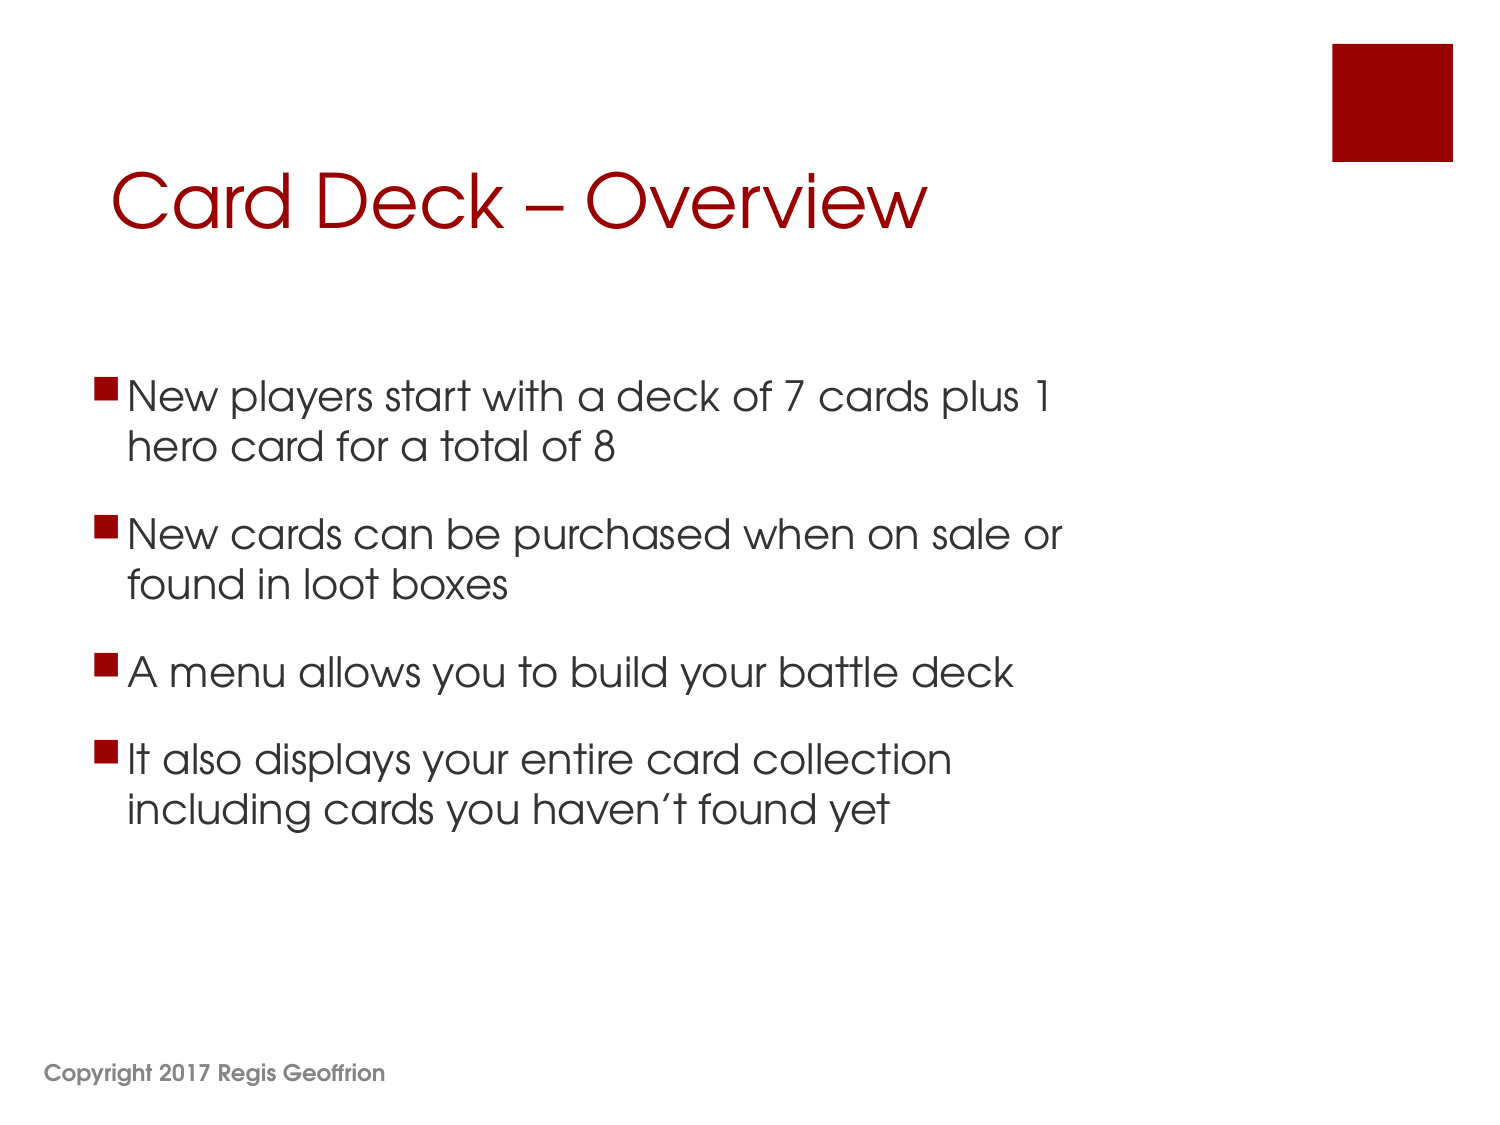

# Card Deck – Overview
New players start with a deck of 7 cards plus 1 hero card for a total of 8
New cards can be purchased when on sale or found in loot boxes
A menu allows you to build your battle deck
It also displays your entire card collection including cards you haven’t found yet

Copyright 2017 Regis Geoffrion